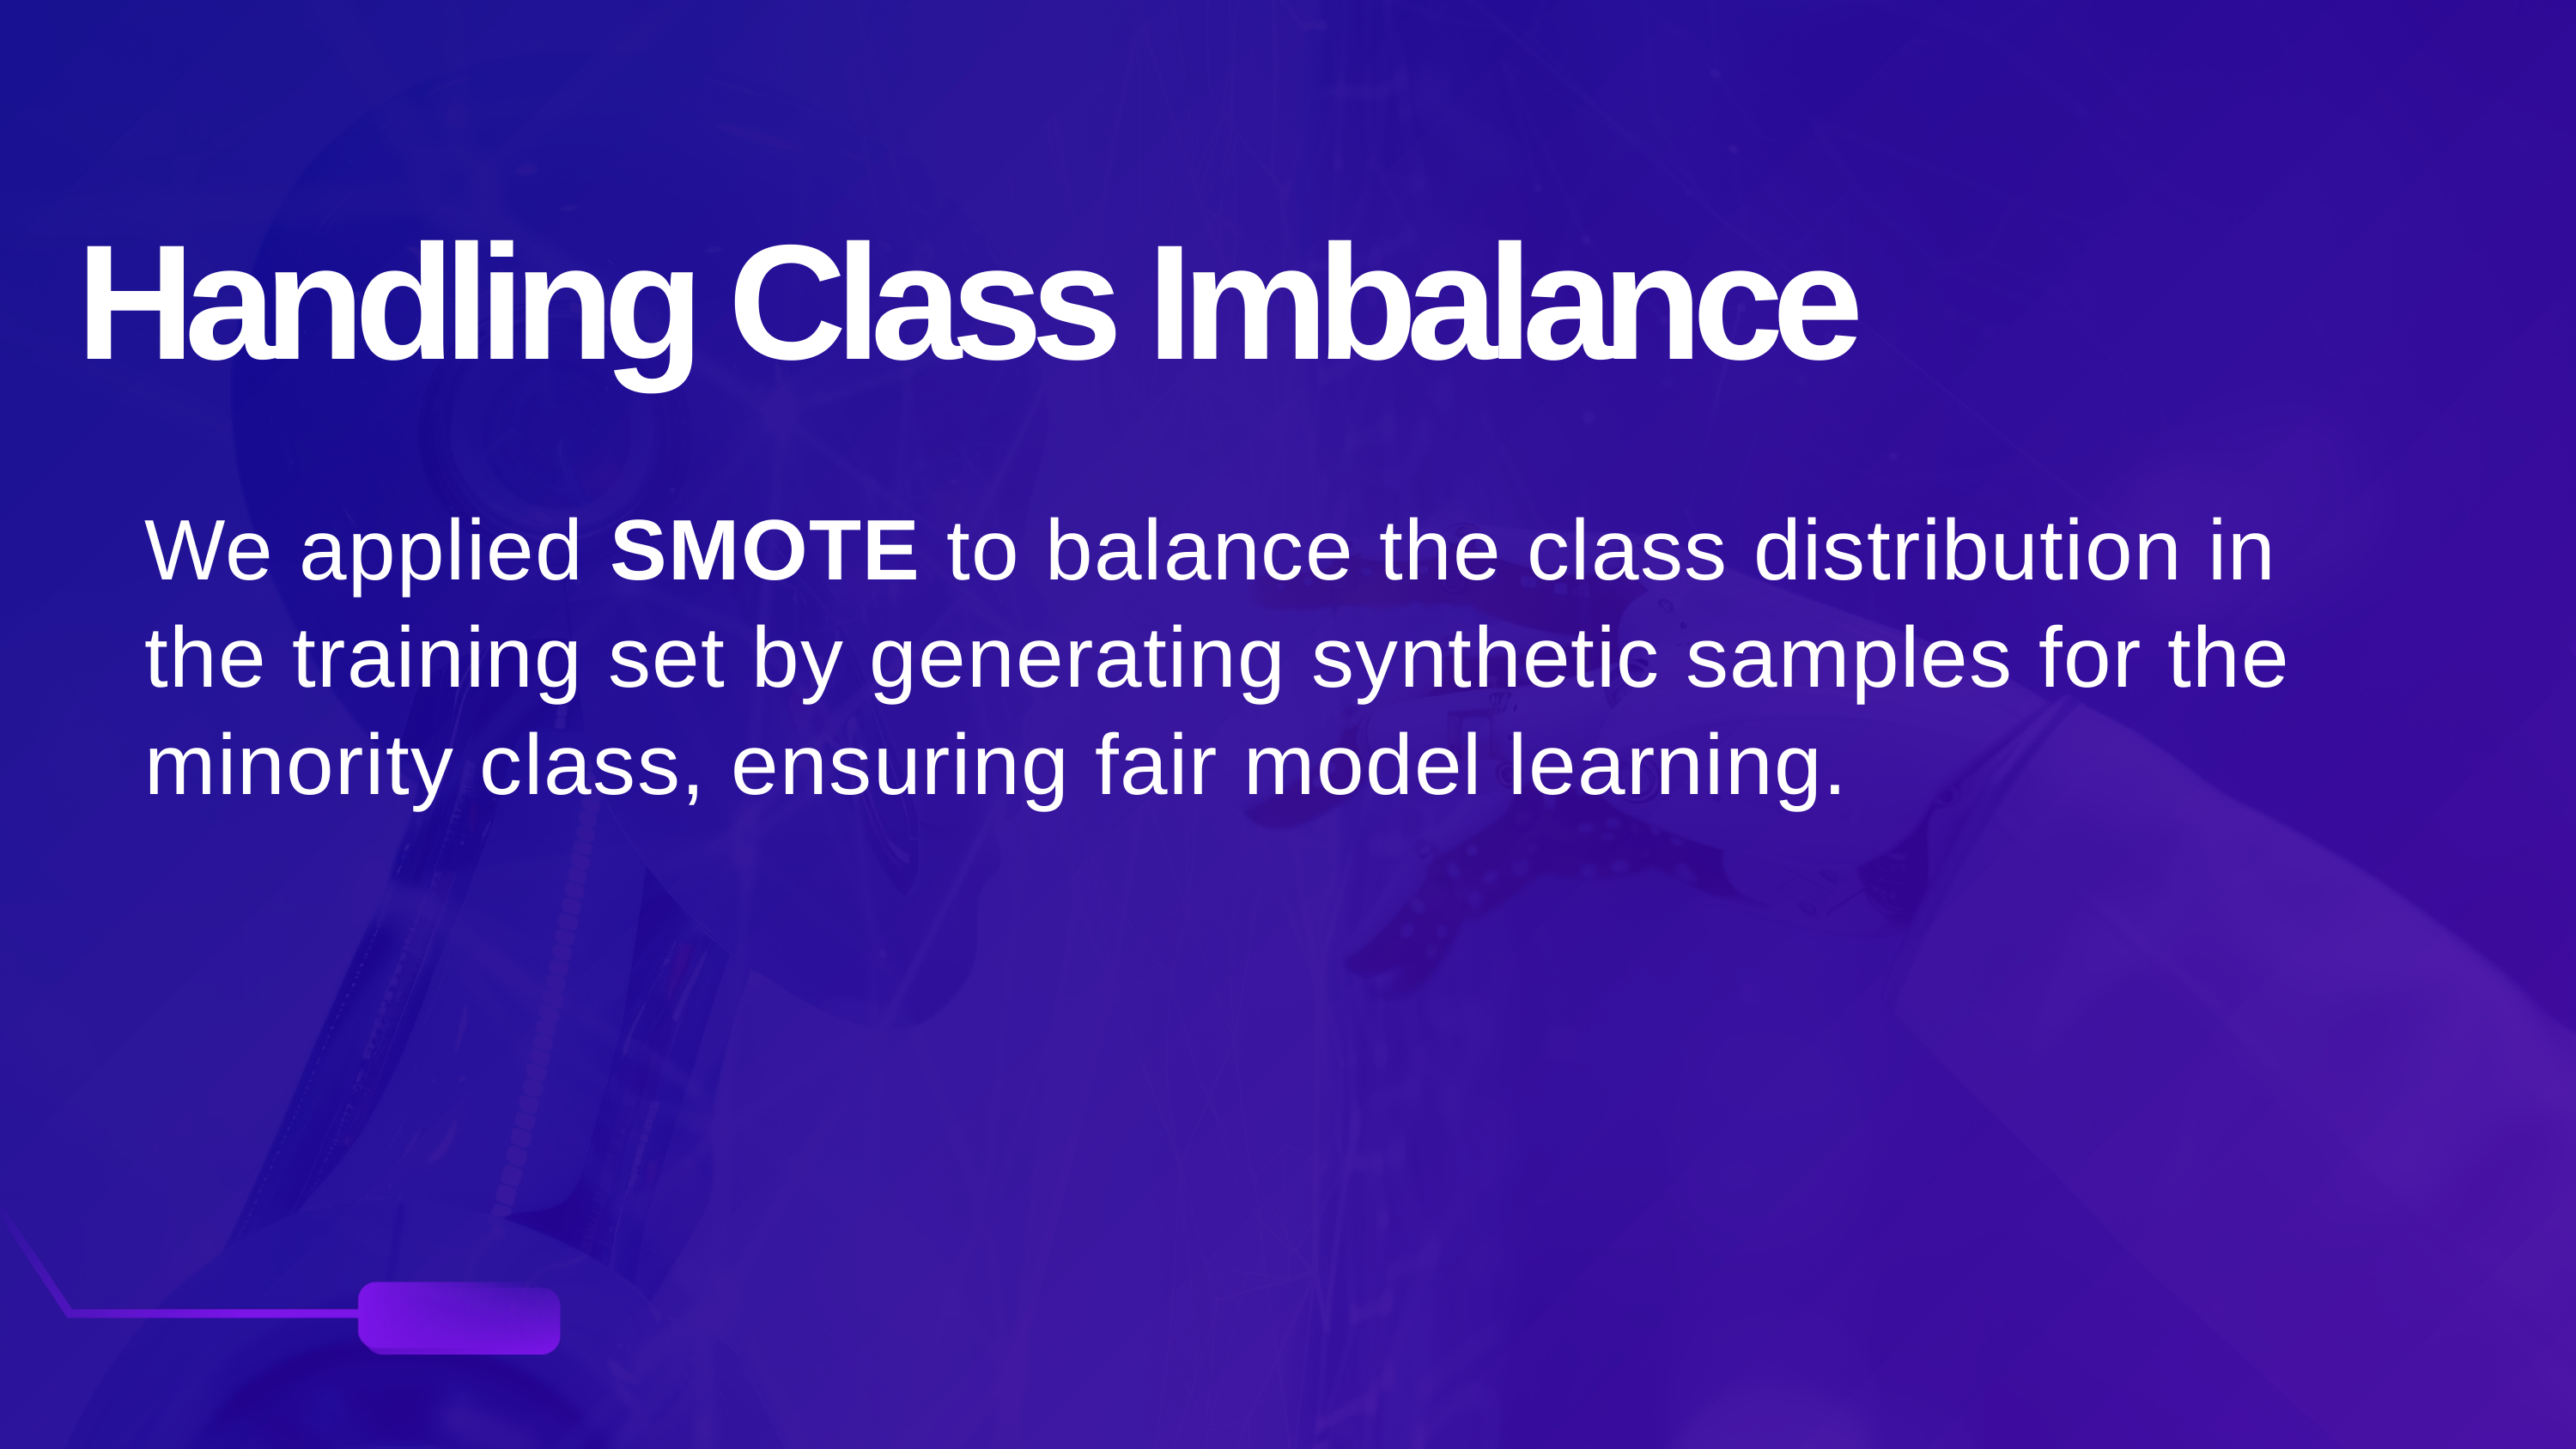

Handling Class Imbalance
We applied SMOTE to balance the class distribution in the training set by generating synthetic samples for the minority class, ensuring fair model learning.